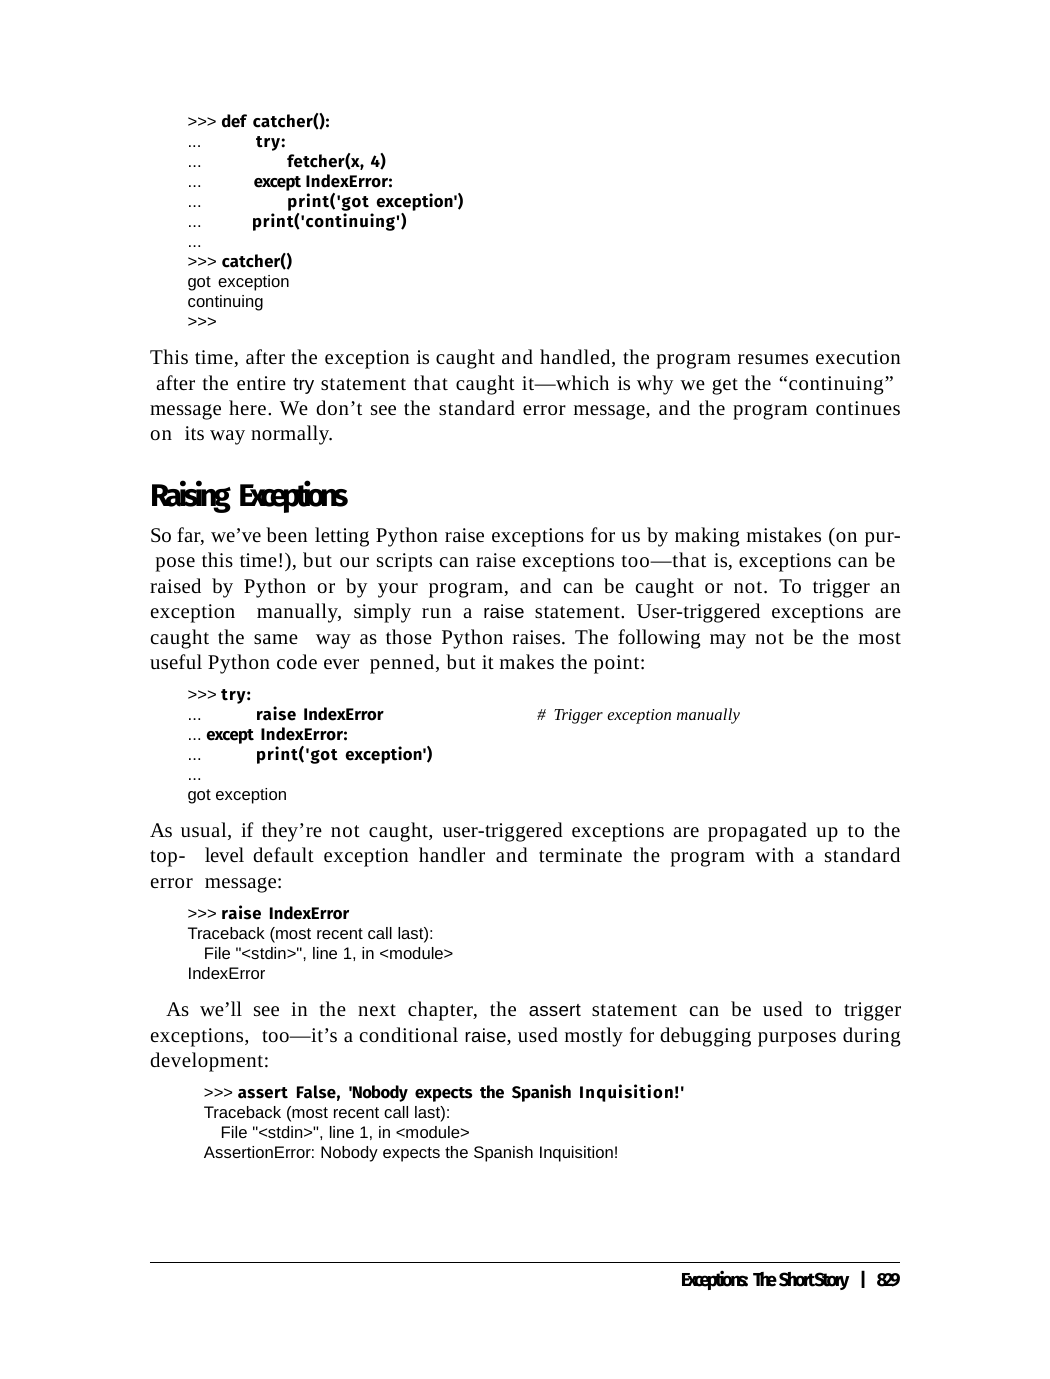

>>> def catcher():
...	try:
...
...
...
...
...
fetcher(x, 4)
except IndexError:  print('got exception')
print('continuing')
>>> catcher()  got exception  continuing
>>>
This time, after the exception is caught and handled, the program resumes execution  after the entire try statement that caught it—which is why we get the “continuing”  message here. We don’t see the standard error message, and the program continues on  its way normally.

Raising Exceptions
So far, we’ve been letting Python raise exceptions for us by making mistakes (on pur-  pose this time!), but our scripts can raise exceptions too—that is, exceptions can be  raised by Python or by your program, and can be caught or not. To trigger an exception  manually, simply run a raise statement. User-triggered exceptions are caught the same  way as those Python raises. The following may not be the most useful Python code ever  penned, but it makes the point:
>>> try:
...	raise IndexError
... except IndexError:
...	print('got exception')
...
got exception
# Trigger exception manually
As usual, if they’re not caught, user-triggered exceptions are propagated up to the top-  level default exception handler and terminate the program with a standard error  message:
>>> raise IndexError
Traceback (most recent call last):
File "<stdin>", line 1, in <module>  IndexError
As we’ll see in the next chapter, the assert statement can be used to trigger exceptions,  too—it’s a conditional raise, used mostly for debugging purposes during development:
>>> assert False, 'Nobody expects the Spanish Inquisition!'
Traceback (most recent call last):
File "<stdin>", line 1, in <module>
AssertionError: Nobody expects the Spanish Inquisition!

Exceptions: The Short Story  |  829